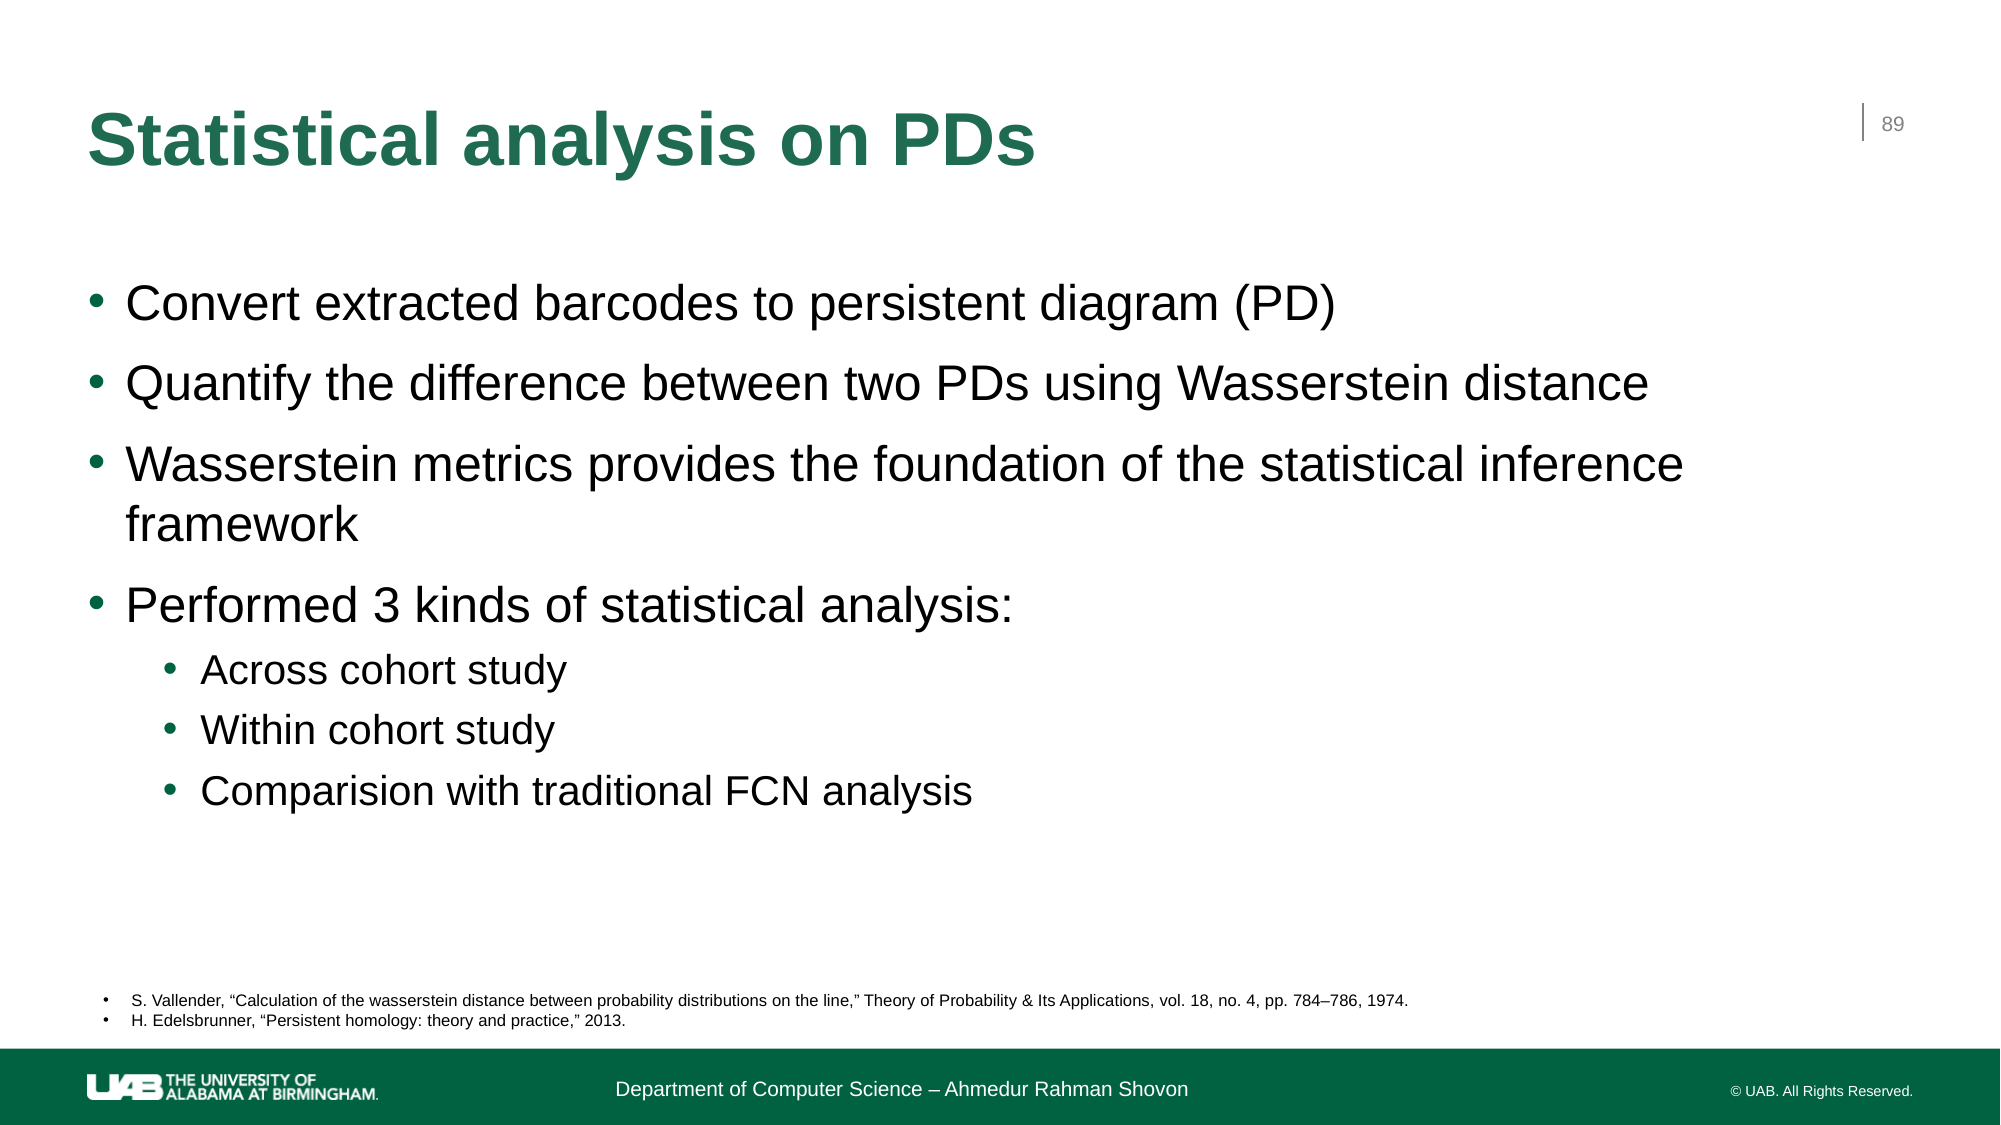

# Statistical analysis on PDs
89
Convert extracted barcodes to persistent diagram (PD)
Quantify the difference between two PDs using Wasserstein distance
Wasserstein metrics provides the foundation of the statistical inference framework
Performed 3 kinds of statistical analysis:
Across cohort study
Within cohort study
Comparision with traditional FCN analysis
S. Vallender, “Calculation of the wasserstein distance between probability distributions on the line,” Theory of Probability & Its Applications, vol. 18, no. 4, pp. 784–786, 1974.
H. Edelsbrunner, “Persistent homology: theory and practice,” 2013.
Department of Computer Science – Ahmedur Rahman Shovon